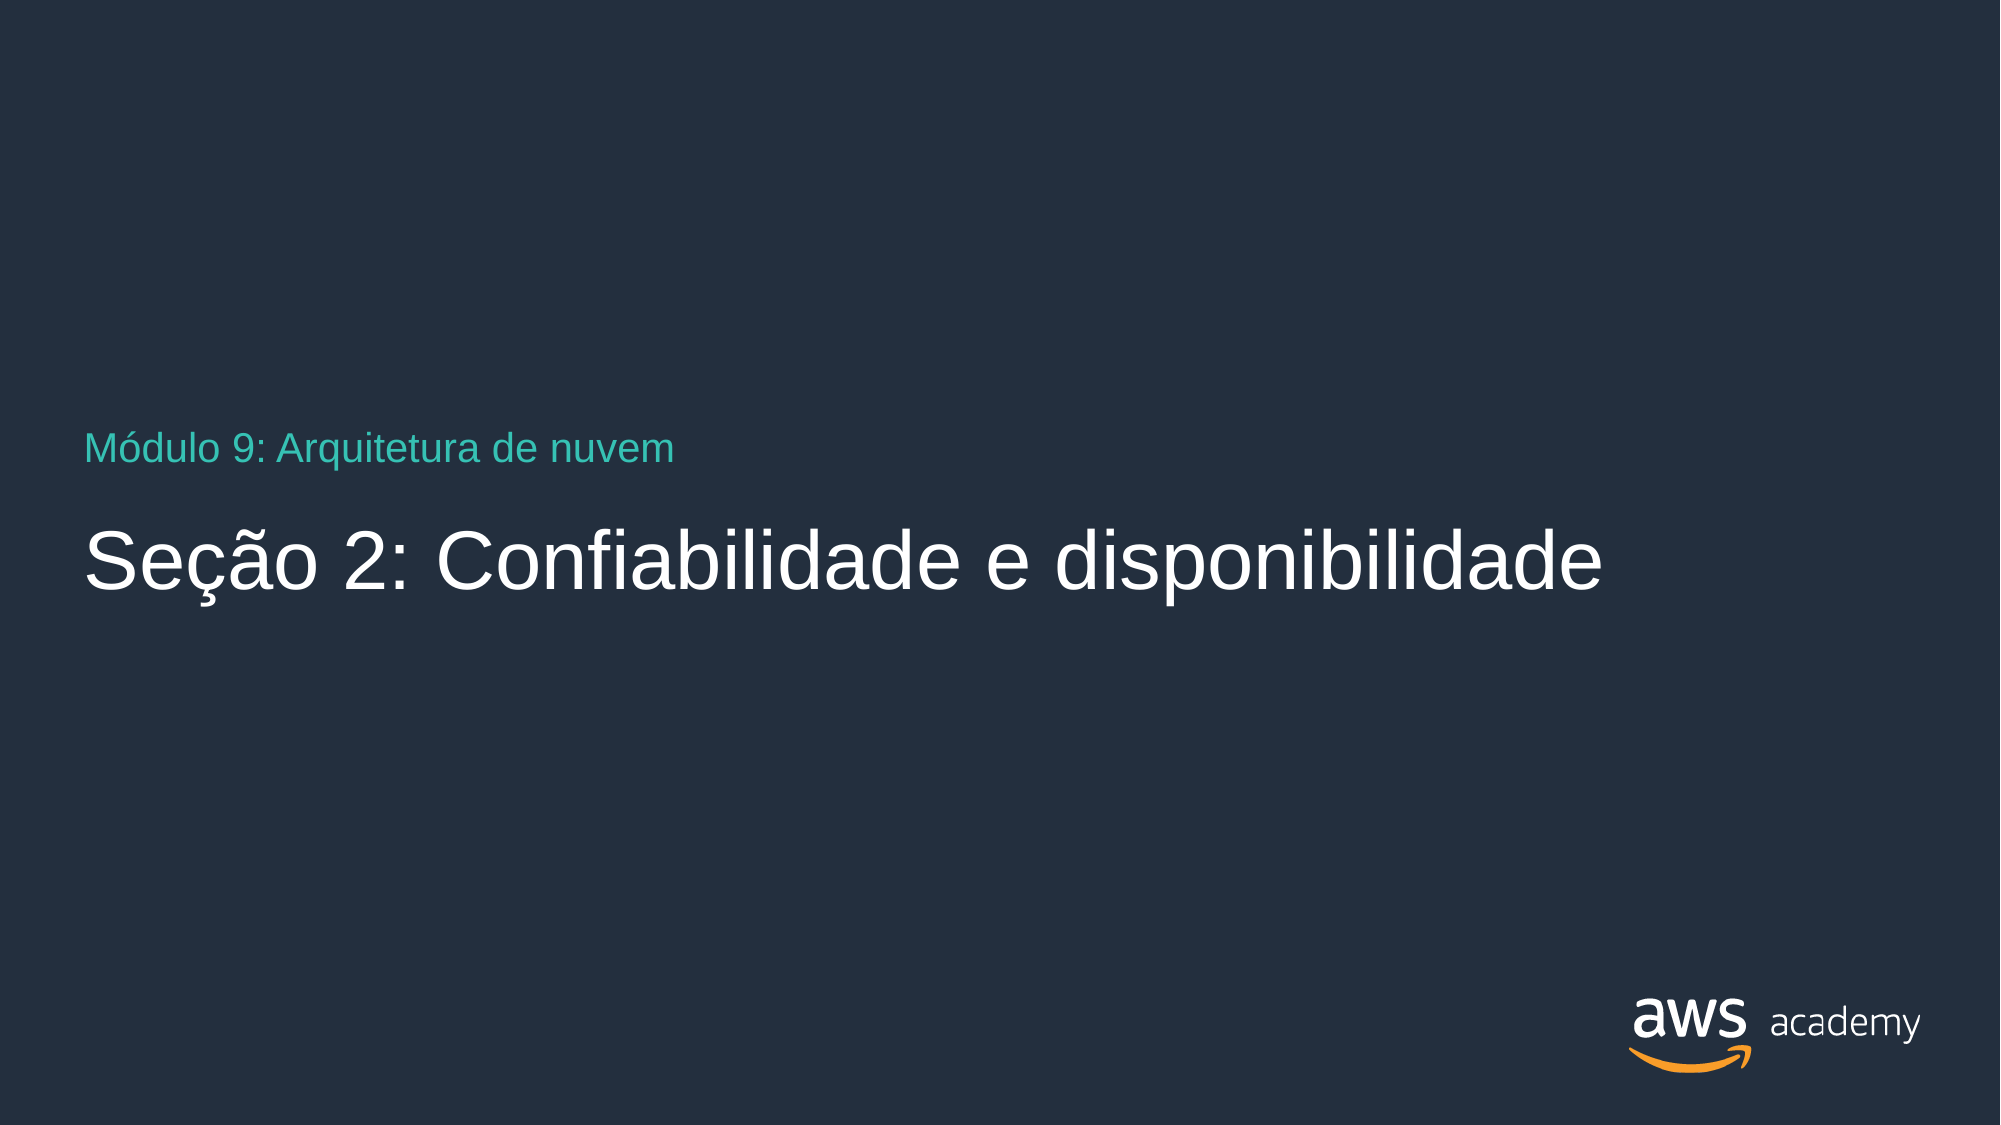

Módulo 9: Arquitetura de nuvem
# Seção 2: Confiabilidade e disponibilidade